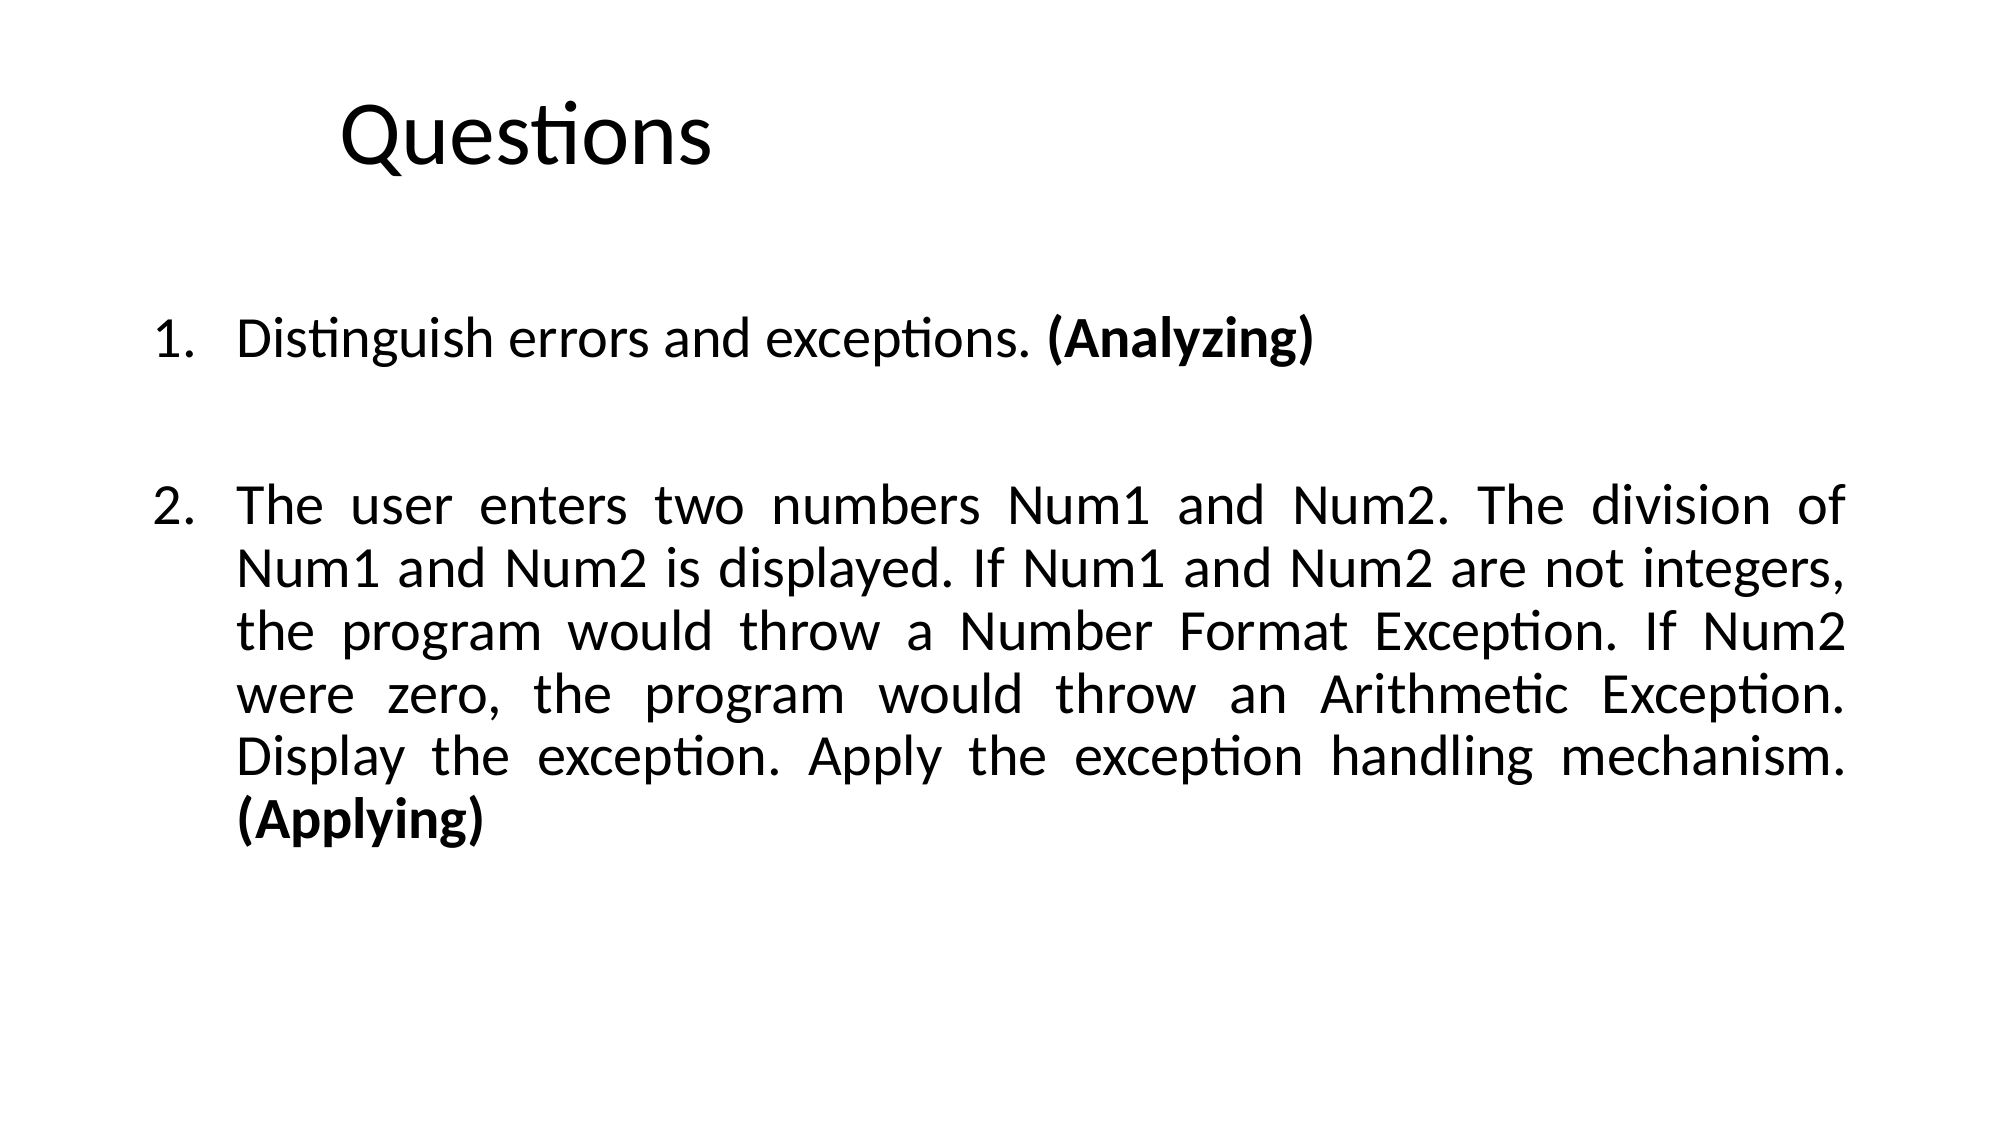

# Questions
Distinguish errors and exceptions. (Analyzing)

The user enters two numbers Num1 and Num2. The division of Num1 and Num2 is displayed. If Num1 and Num2 are not integers, the program would throw a Number Format Exception. If Num2 were zero, the program would throw an Arithmetic Exception. Display the exception. Apply the exception handling mechanism. (Applying)